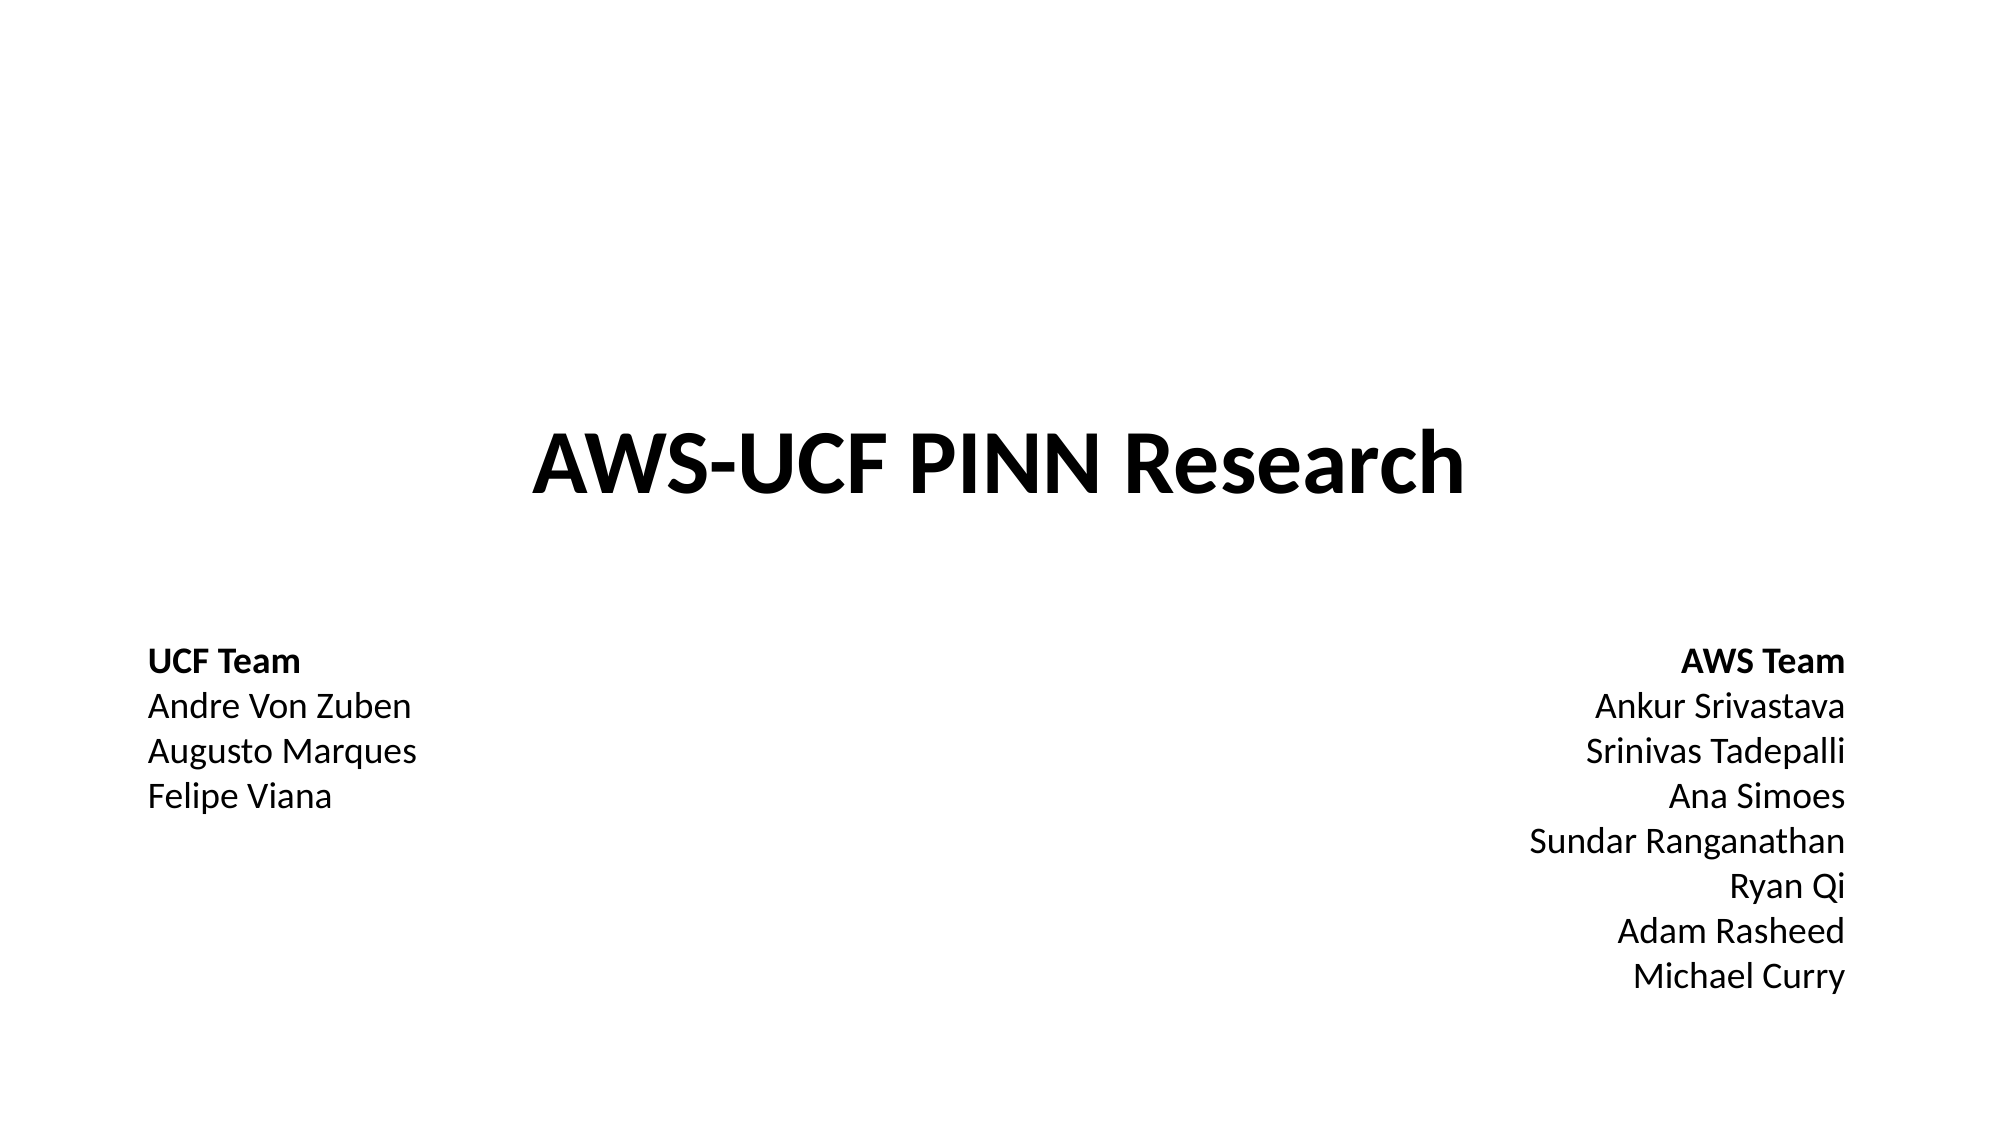

# AWS-UCF PINN Research
UCF Team
Andre Von Zuben
Augusto Marques
Felipe Viana
AWS Team
Ankur Srivastava
Srinivas Tadepalli
Ana Simoes
Sundar Ranganathan
Ryan Qi
Adam Rasheed
Michael Curry